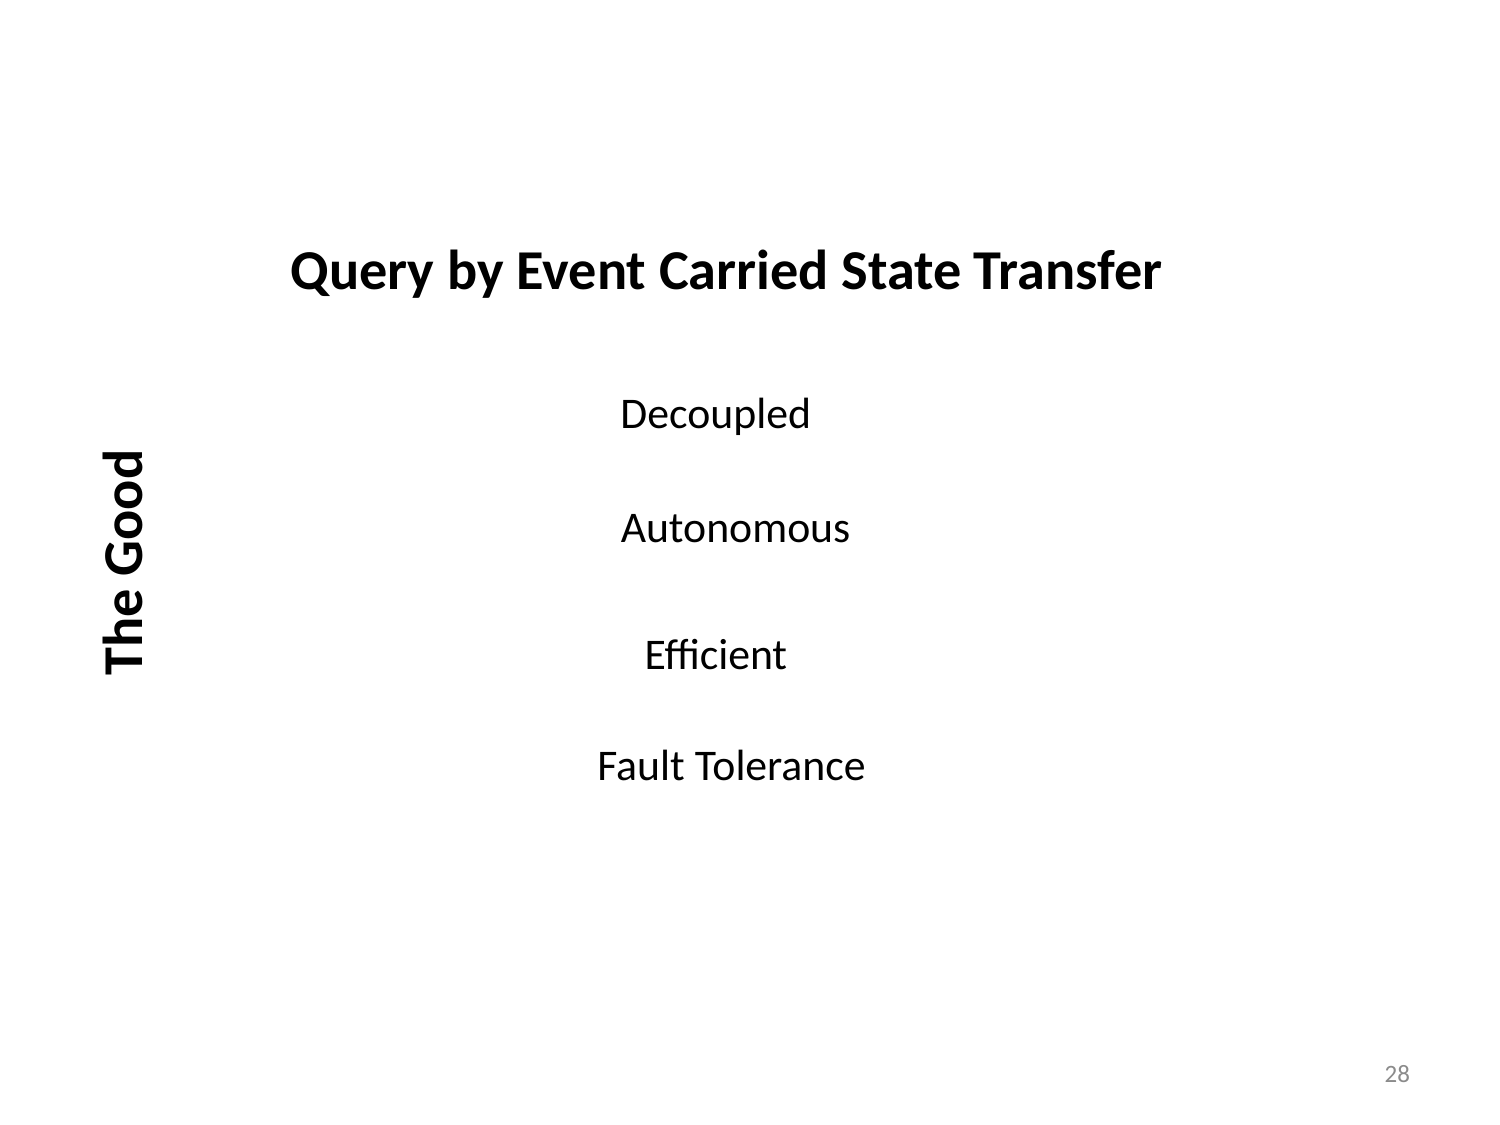

Query by Event Carried State Transfer
Decoupled
Autonomous
The Good
Efficient
Fault Tolerance
28